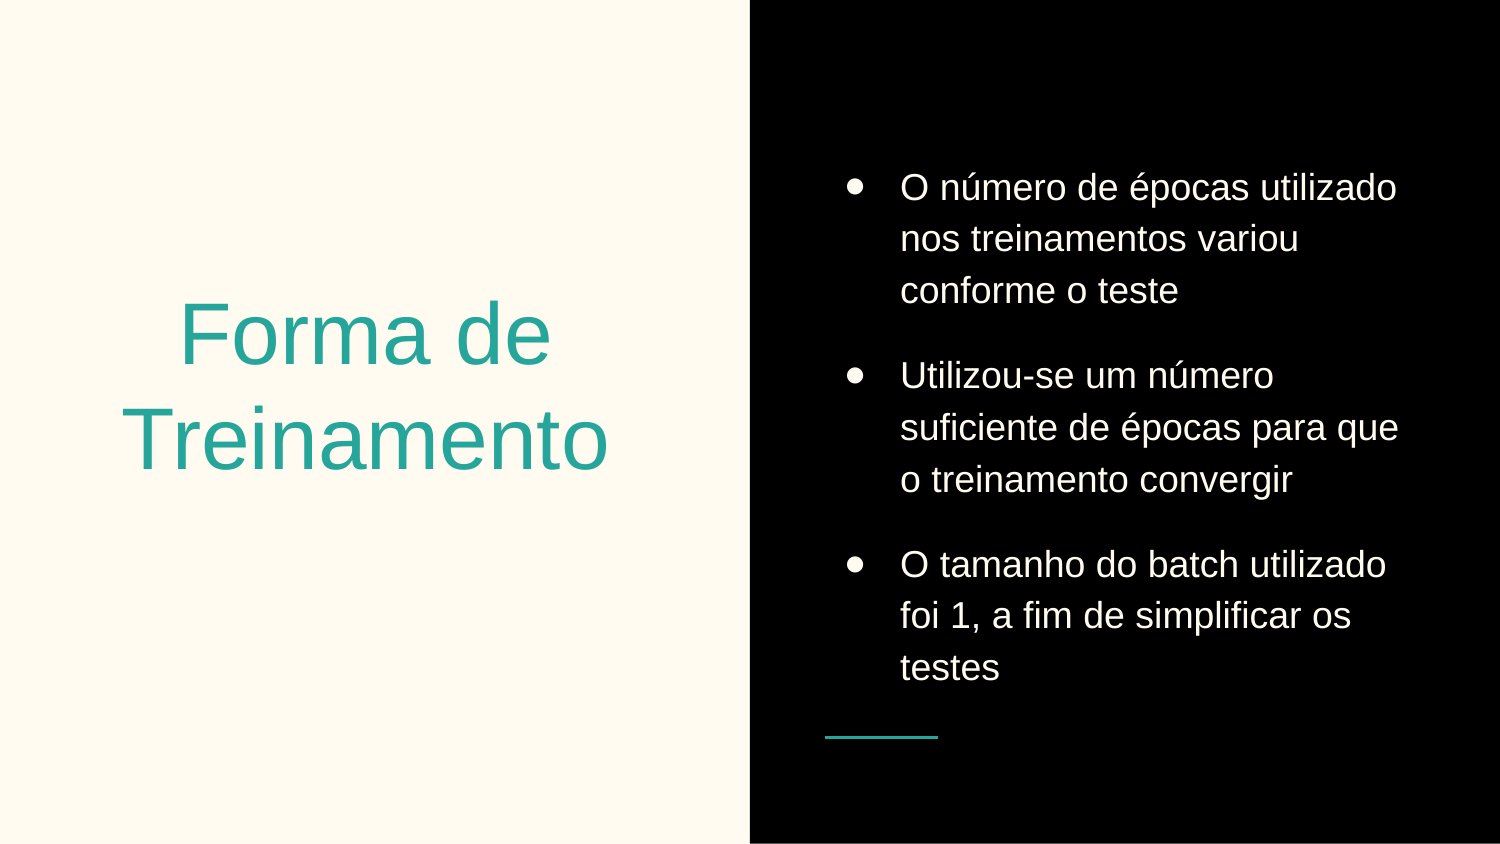

O número de épocas utilizado nos treinamentos variou conforme o teste
Utilizou-se um número suficiente de épocas para que o treinamento convergir
O tamanho do batch utilizado foi 1, a fim de simplificar os testes
# Parâmetros
Forma de Treinamento